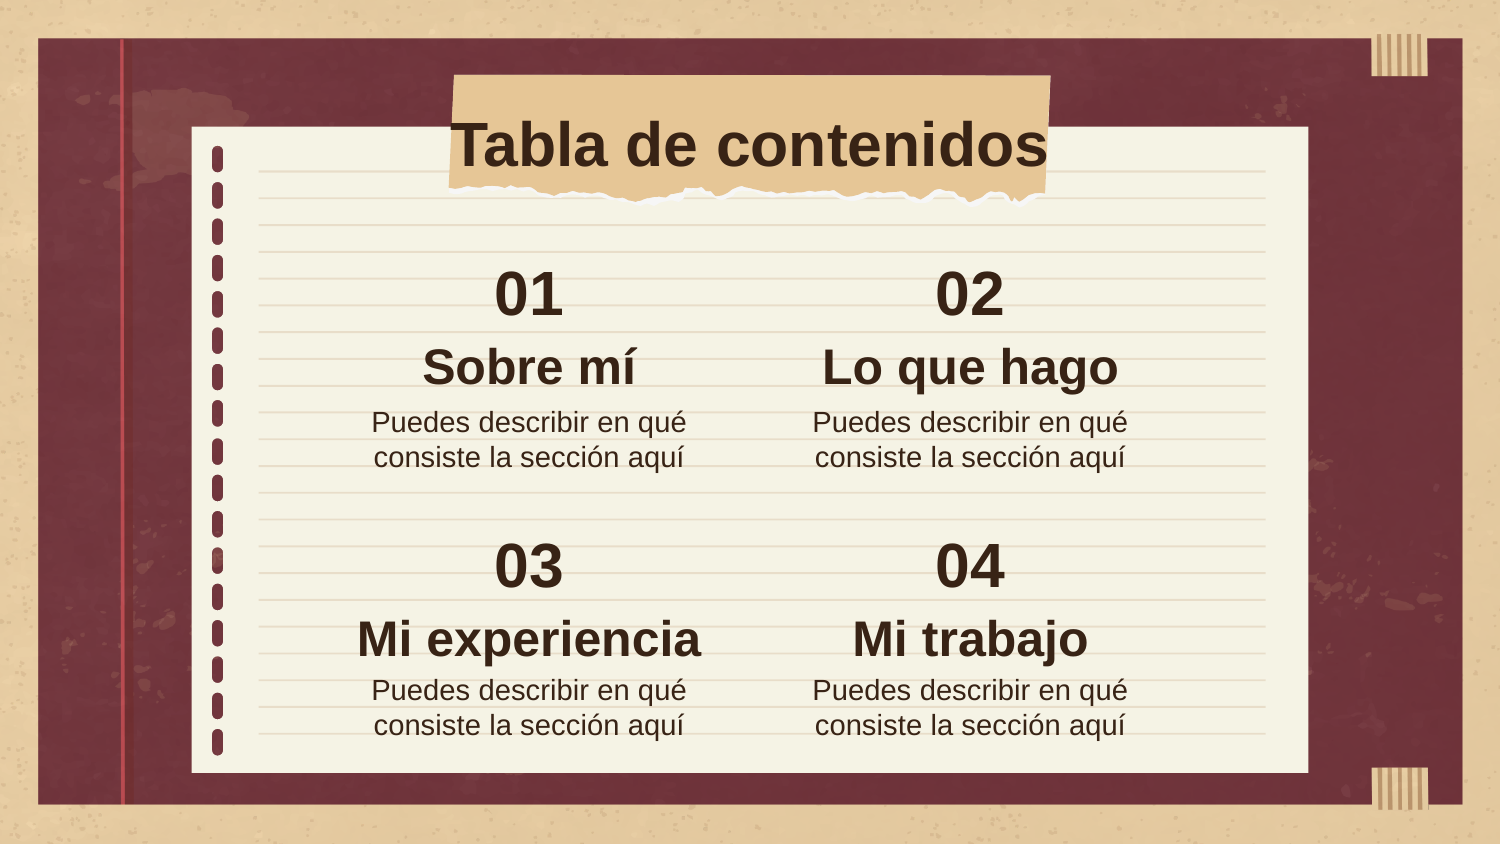

# Tabla de contenidos

02
01
Sobre mí
Lo que hago

Puedes describir en qué consiste la sección aquí
Puedes describir en qué consiste la sección aquí
03
04
Mi experiencia
Mi trabajo
Puedes describir en qué consiste la sección aquí
Puedes describir en qué consiste la sección aquí